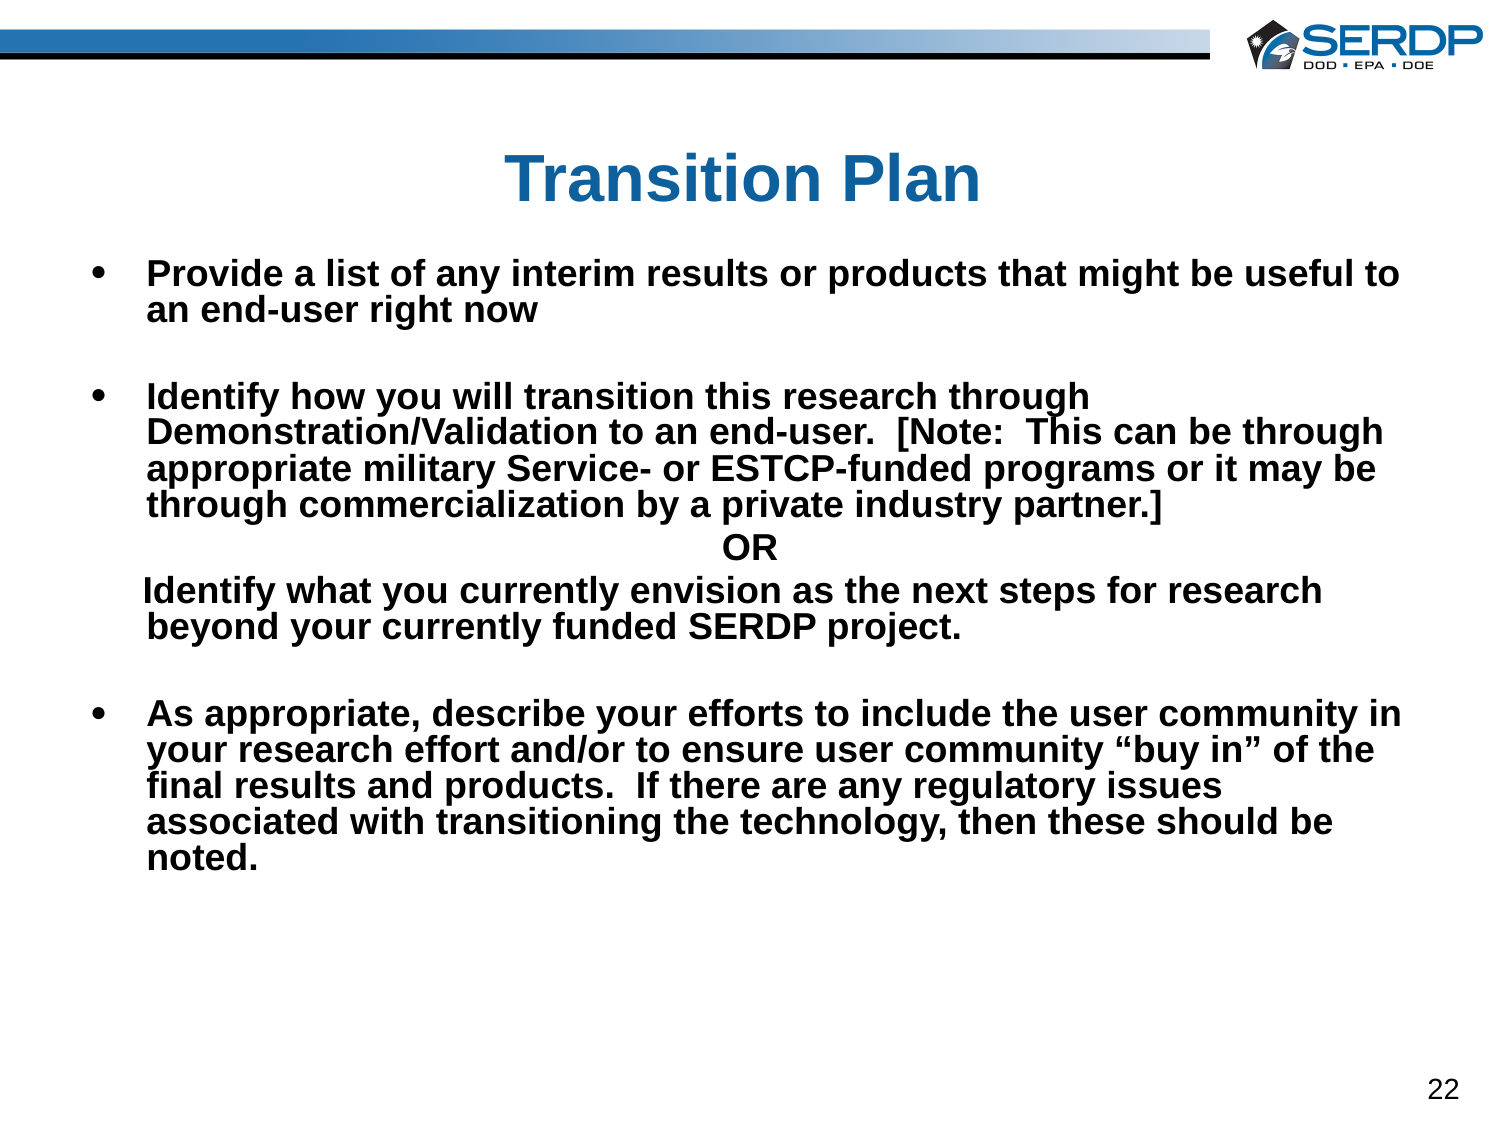

# Transition Plan
Provide a list of any interim results or products that might be useful to an end-user right now

Identify how you will transition this research through Demonstration/Validation to an end-user.  [Note:  This can be through appropriate military Service- or ESTCP-funded programs or it may be through commercialization by a private industry partner.]
OR
     Identify what you currently envision as the next steps for research beyond your currently funded SERDP project.

As appropriate, describe your efforts to include the user community in your research effort and/or to ensure user community “buy in” of the final results and products.  If there are any regulatory issues associated with transitioning the technology, then these should be noted.

22